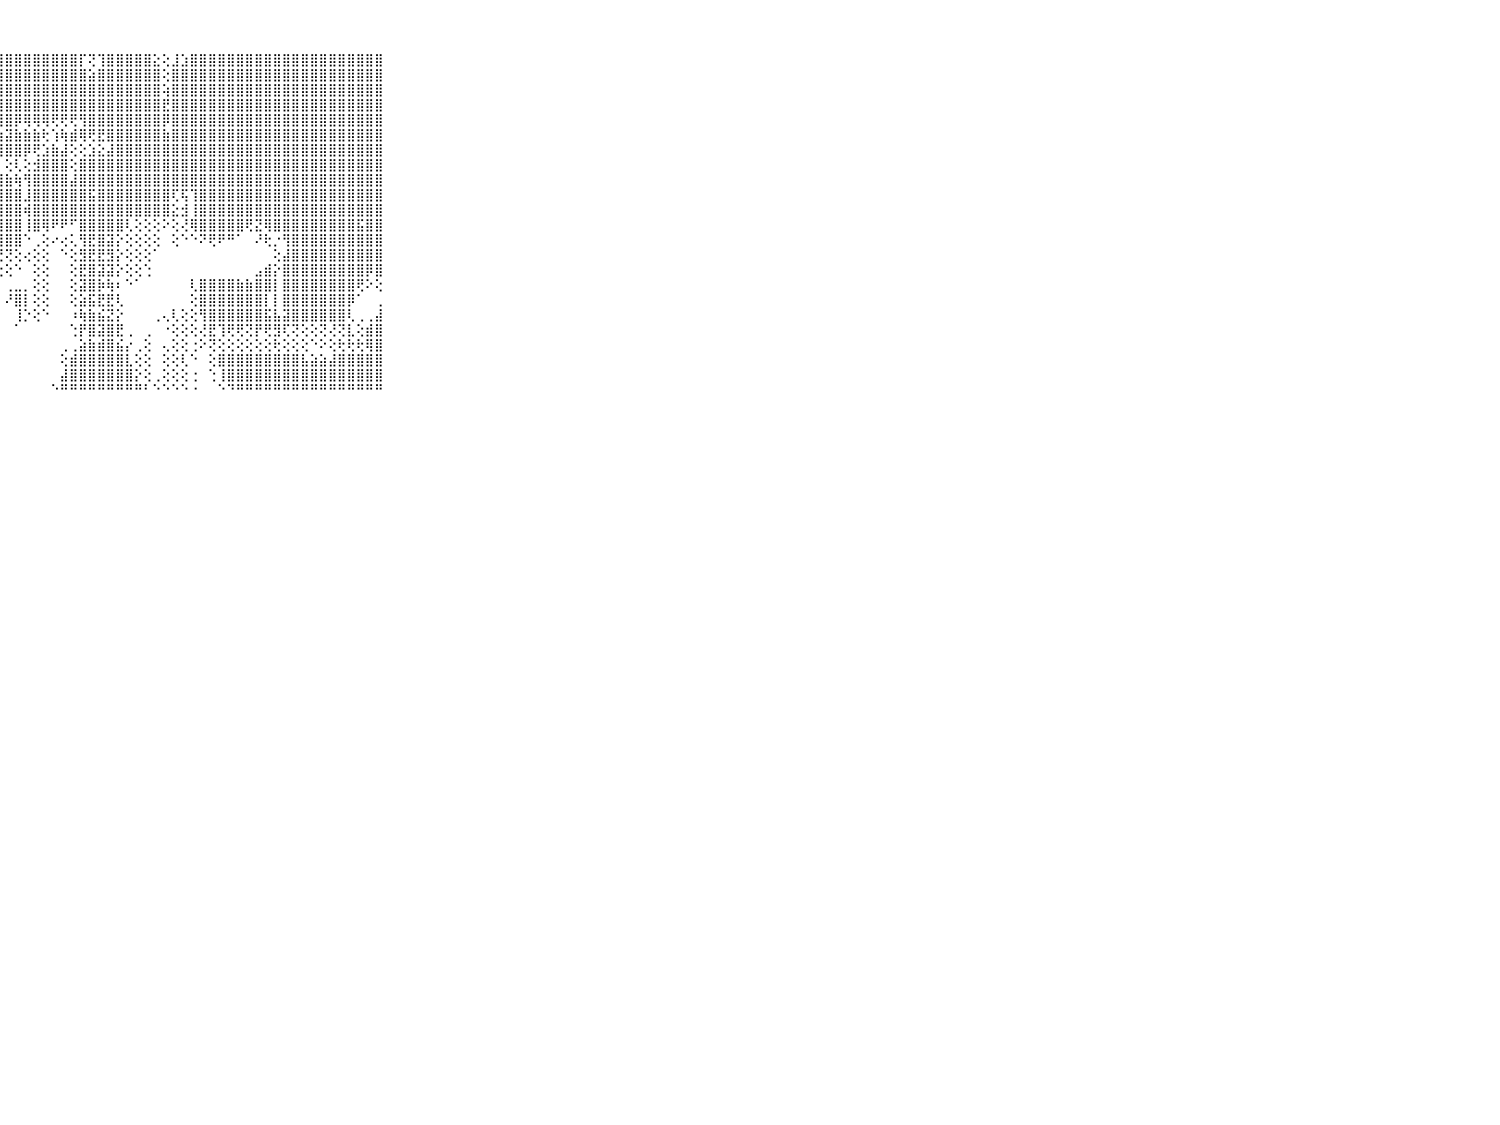

⠀⠀⠀⠀⠀⠀⠀⠀⠀⠀⠀⢟⢿⣿⣿⣟⣟⣻⣿⣿⣿⣿⣿⣿⣿⣿⣿⣿⣿⣿⣿⣿⣿⣿⣿⣿⡏⢝⢹⣿⣿⣿⣿⣿⣕⢕⣸⣱⣿⣿⣿⣿⣿⣿⣿⣿⣿⣿⣿⣿⣿⣿⣿⣿⣿⣿⣿⣿⣿⠀⠀⠀⠀⠀⠀⠀⠀⠀⠀⠀⠀
⠀⠀⠀⠀⠀⠀⠀⠀⠀⠀⠀⣵⣮⢟⢻⣿⣿⣿⣿⣿⣿⣿⣿⣿⣿⣿⣿⣿⣿⣿⣿⣿⣿⣿⣿⣿⣿⣵⣿⣿⣿⣿⣿⣿⣿⢕⣿⣿⣿⣿⣿⣿⣿⣿⣿⣿⣿⣿⣿⣿⣿⣿⣿⣿⣿⣿⣿⣿⣿⠀⠀⠀⠀⠀⠀⠀⠀⠀⠀⠀⠀
⠀⠀⠀⠀⠀⠀⠀⠀⠀⠀⠀⣿⣿⣷⣼⣿⣿⣿⣿⣿⣿⣿⣿⣿⣿⣿⣿⣿⣿⣿⣿⣿⣿⣿⣿⣿⣿⣿⣿⣿⣿⣿⣿⣿⣿⢵⣿⣿⣿⣿⣿⣿⣿⣿⣿⣿⣿⣿⣿⣿⣿⣿⣿⣿⣿⣿⣿⣿⣿⠀⠀⠀⠀⠀⠀⠀⠀⠀⠀⠀⠀
⠀⠀⠀⠀⠀⠀⠀⠀⠀⠀⠀⣿⣿⣿⣿⣿⣿⣿⣿⣿⣿⣿⣿⣿⣿⣿⣿⣿⣿⣿⣿⣿⣿⣿⣿⣿⣿⣿⣿⣿⣿⣿⣿⣿⣿⣟⣿⣿⣿⣿⣿⣿⣿⣿⣿⣿⣿⣿⣿⣿⣿⣿⣿⣿⣿⣿⣿⣿⣿⠀⠀⠀⠀⠀⠀⠀⠀⠀⠀⠀⠀
⠀⠀⠀⠀⠀⠀⠀⠀⠀⠀⠀⣿⣿⣿⣿⣿⣿⣿⣿⣿⣿⣿⣿⣿⣿⣿⣿⣿⣿⡿⢿⢿⢿⢟⢟⢟⢻⣿⣿⣿⣿⣿⣿⣿⣿⡿⣿⣿⣿⣿⣿⣿⣿⣿⣿⣿⣿⣿⣿⣿⣿⣿⣿⣿⣿⣿⣿⣿⣿⠀⠀⠀⠀⠀⠀⠀⠀⠀⠀⠀⠀
⠀⠀⠀⠀⠀⠀⠀⠀⠀⠀⠀⣿⣿⣿⡟⢟⢝⢝⢝⢝⣝⣝⣿⣗⣱⡕⣱⣵⣽⣷⣷⣷⢗⢱⢷⣾⢿⢟⣟⣿⣿⣿⣿⣿⣿⣷⣿⣿⣿⣿⣿⣿⣿⣿⣿⣿⣿⣿⣿⣿⣿⣿⣿⣿⣿⣿⣿⣿⣿⠀⠀⠀⠀⠀⠀⠀⠀⠀⠀⠀⠀
⠀⠀⠀⠀⠀⠀⠀⠀⠀⠀⠀⣿⣿⣿⣇⣸⣿⢟⢕⢻⣿⣯⣿⣿⢏⢕⣜⢿⣿⣿⡿⢟⣱⣷⣼⢕⢕⣱⣕⣼⣿⣿⣿⣿⣿⣿⣿⣿⣿⣿⣿⣿⣿⣿⣿⣿⣿⣿⣿⣿⣿⣿⣿⣿⣿⣿⣿⣿⣿⠀⠀⠀⠀⠀⠀⠀⠀⠀⠀⠀⠀
⠀⠀⠀⠀⠀⠀⠀⠀⠀⠀⠀⣿⣿⣿⡟⢟⢝⣱⣿⣷⢝⢝⢝⢕⣷⣿⣿⡇⢕⢇⢕⣺⣿⣿⣿⢕⣿⣿⣿⣿⣿⣿⣿⣿⣿⣿⣿⣿⣿⣿⣿⣿⣿⣿⣿⣿⣿⣿⣿⣿⣿⣿⣿⣿⣿⣿⣿⣿⣿⠀⠀⠀⠀⠀⠀⠀⠀⠀⠀⠀⠀
⠀⠀⠀⠀⠀⠀⠀⠀⠀⠀⠀⣿⣿⣿⣧⣵⣵⣿⣿⣿⣷⣧⢕⢼⢿⣿⣿⣿⣷⢷⢻⣿⣿⣿⣿⣼⣿⣿⣿⣿⣿⣿⣿⣿⣿⣿⣿⣿⣿⣿⣿⣿⣿⣿⣿⣿⣿⣿⣿⣿⣿⣿⣿⣿⣿⣿⣿⣿⣿⠀⠀⠀⠀⠀⠀⠀⠀⠀⠀⠀⠀
⠀⠀⠀⠀⠀⠀⠀⠀⠀⠀⠀⣿⣿⣿⡇⢻⣿⣿⣿⣾⣿⣷⢕⣷⣿⣿⣿⣿⣿⣿⣸⣿⣿⣿⣿⣿⣿⣯⣿⣿⣿⣿⣿⣿⣿⣿⢏⢯⢹⣿⣿⣿⣿⣿⣿⣿⣿⣿⣿⣿⣿⣿⣿⣿⣿⣿⣿⣿⣿⠀⠀⠀⠀⠀⠀⠀⠀⠀⠀⠀⠀
⠀⠀⠀⠀⠀⠀⠀⠀⠀⠀⠀⣿⣿⣿⡇⢕⣿⣿⣿⣿⣿⣿⡇⣿⣿⣿⣿⣿⣿⣿⢾⣿⣿⣿⣿⣿⣿⣿⣿⣿⣿⣿⣿⣿⣿⣿⣕⣺⢸⣿⣿⣿⣿⣿⣿⣿⣿⣿⣿⣿⣿⣿⣿⣿⣿⣿⣿⣿⣿⠀⠀⠀⠀⠀⠀⠀⠀⠀⠀⠀⠀
⠀⠀⠀⠀⠀⠀⠀⠀⠀⠀⠀⣿⣿⣿⡇⢕⣿⣿⣿⣿⣿⣿⣧⣿⣿⣿⣿⣿⣿⣿⢸⣿⢿⠟⠟⠋⣿⣿⣿⣿⣿⢇⢕⢕⢕⠕⢕⢜⢿⣿⣿⣿⣿⣿⢟⣝⢿⣿⣿⣿⣿⣿⣿⣿⣿⣿⣯⣿⣿⠀⠀⠀⠀⠀⠀⠀⠀⠀⠀⠀⠀
⠀⠀⠀⠀⠀⠀⠀⠀⠀⠀⠀⣿⣿⣿⡇⢕⣿⣿⣿⣿⠝⢿⢇⢹⠻⣿⣿⣿⣿⣿⠑⢀⢕⠔⢔⢅⢻⣟⣿⣽⡕⢕⢕⢕⢕⠀⢕⠑⠑⠝⢟⠟⠛⠁⠀⠜⢗⡐⢻⣿⣿⣿⣿⣿⣿⣿⣿⣿⣿⠀⠀⠀⠀⠀⠀⠀⠀⠀⠀⠀⠀
⠀⠀⠀⠀⠀⠀⠀⠀⠀⠀⠀⣿⣿⣿⡇⢕⣿⣿⣿⣧⡄⠑⢕⢕⠐⠁⢝⢟⢝⢕⢔⢕⢕⠀⠑⢕⣻⣟⣟⣻⡕⢕⢕⢕⠁⠀⠀⠀⠀⠀⠀⠀⠀⠀⠀⠀⠀⢕⣼⣿⣿⣿⣿⣿⣿⣿⣿⣿⣿⠀⠀⠀⠀⠀⠀⠀⠀⠀⠀⠀⠀
⠀⠀⠀⠀⠀⠀⠀⠀⠀⠀⠀⣿⣿⣿⢇⢕⣿⣿⣿⣽⣿⣧⡄⠁⠀⠀⢕⢕⢕⠑⠀⢕⢕⠀⠀⢕⣟⣿⣽⣽⡕⢕⢕⢑⠀⠀⠀⠀⠀⠀⠀⠀⠀⠀⠀⣠⣾⡕⣿⣿⣿⣿⣿⣿⣿⣿⣿⡿⣿⠀⠀⠀⠀⠀⠀⠀⠀⠀⠀⠀⠀
⠀⠀⠀⠀⠀⠀⠀⠀⠀⠀⠀⣿⣿⣿⢕⢕⣿⣿⣿⣿⣿⣷⡕⠁⠀⠀⠁⠁⢀⣀⡀⢕⢕⠀⠀⢕⣽⣿⡷⢷⠆⠑⠁⠀⠀⠀⠀⠀⢇⣿⣿⣿⣿⣷⣷⣿⣿⡇⣿⣿⣿⣿⣿⣿⣿⣿⢟⠕⢕⠀⠀⠀⠀⠀⠀⠀⠀⠀⠀⠀⠀
⠀⠀⠀⠀⠀⠀⠀⠀⠀⠀⠀⣿⣿⣷⢕⢕⢇⢾⢾⢾⡿⣿⡕⠀⠀⠀⠀⠀⠜⣿⡇⢕⢕⠀⠀⢕⣵⣯⣟⣟⢇⠀⠀⠀⠀⠀⠀⠀⢕⣿⣿⣿⣿⣿⣿⣿⡇⡇⣿⣿⣿⣿⣿⣿⣿⡿⠁⠀⢀⠀⠀⠀⠀⠀⠀⠀⠀⠀⠀⠀⠀
⠀⠀⠀⠀⠀⠀⠀⠀⠀⠀⠀⡿⣿⣿⢕⢱⡕⢟⢟⢜⣟⢸⣇⠀⠀⠀⠀⠀⠀⢸⡑⢕⠑⠀⠀⠰⢷⣷⣮⣝⡕⠀⠀⠀⢀⢄⢇⢕⢕⢻⣿⣿⣿⣿⣿⣿⣯⣧⣽⣿⣿⣿⣿⣿⣿⢇⢀⢀⣼⠀⠀⠀⠀⠀⠀⠀⠀⠀⠀⠀⠀
⠀⠀⠀⠀⠀⠀⠀⠀⠀⠀⠀⢟⢟⢝⢕⢕⢗⢕⢇⢜⢝⢹⣿⠄⠀⠀⠀⠀⠀⠁⠀⠀⠀⠀⠀⢑⡟⣿⣽⣿⣟⢀⠀⢀⠀⠐⢕⢕⢕⢜⣟⢹⢟⢟⢝⡟⢟⣻⢏⢝⢕⢕⢝⢜⢝⣇⢕⣾⣿⠀⠀⠀⠀⠀⠀⠀⠀⠀⠀⠀⠀
⠀⠀⠀⠀⠀⠀⠀⠀⠀⠀⠀⢕⢕⢕⢕⢕⢕⣕⢕⢕⣕⣿⡿⢄⠀⢀⠀⠀⠀⠀⠀⠀⠀⠀⢀⢀⣵⣷⣾⣿⣮⡔⢀⢕⠀⢄⢕⢕⢐⠕⢝⢕⢕⢕⢕⢕⢕⢗⢕⢕⢕⠑⠕⢕⢗⢗⢗⢿⣿⠀⠀⠀⠀⠀⠀⠀⠀⠀⠀⠀⠀
⠀⠀⠀⠀⠀⠀⠀⠀⠀⠀⠀⢕⢕⢕⢜⢝⢜⢝⢕⢕⣸⣿⣇⡕⠀⠈⠁⠀⠀⠀⠀⠀⠀⠀⢕⣾⣿⣿⣿⣿⣿⣇⢕⢕⠀⢕⢕⢇⠑⠀⢕⣿⣿⣿⣿⣿⣿⣿⣿⣿⣧⣵⣵⣼⣿⣿⣿⣿⣿⠀⠀⠀⠀⠀⠀⠀⠀⠀⠀⠀⠀
⠀⠀⠀⠀⠀⠀⠀⠀⠀⠀⠀⣿⣿⣿⣿⣿⣿⣿⣿⣿⣿⣿⣿⡇⠀⠀⠀⠀⠀⠀⠀⠀⠀⠀⣼⣿⣿⣿⣿⣿⣿⣿⡕⢕⢀⢕⢕⢕⢐⠀⢑⢸⣿⣿⣿⣿⣿⣿⣿⣿⣿⣿⣿⣿⣿⣿⣿⣿⣿⠀⠀⠀⠀⠀⠀⠀⠀⠀⠀⠀⠀
⠀⠀⠀⠀⠀⠀⠀⠀⠀⠀⠀⠛⠛⠛⠛⠛⠛⠛⠛⠛⠛⠛⠛⠑⠀⠀⠀⠀⠀⠀⠀⠀⠀⠑⠛⠛⠛⠛⠛⠛⠛⠛⠛⠃⠑⠑⠑⠑⠐⠀⠀⠑⠙⠛⠛⠛⠛⠛⠛⠛⠛⠛⠛⠛⠛⠛⠛⠛⠛⠀⠀⠀⠀⠀⠀⠀⠀⠀⠀⠀⠀